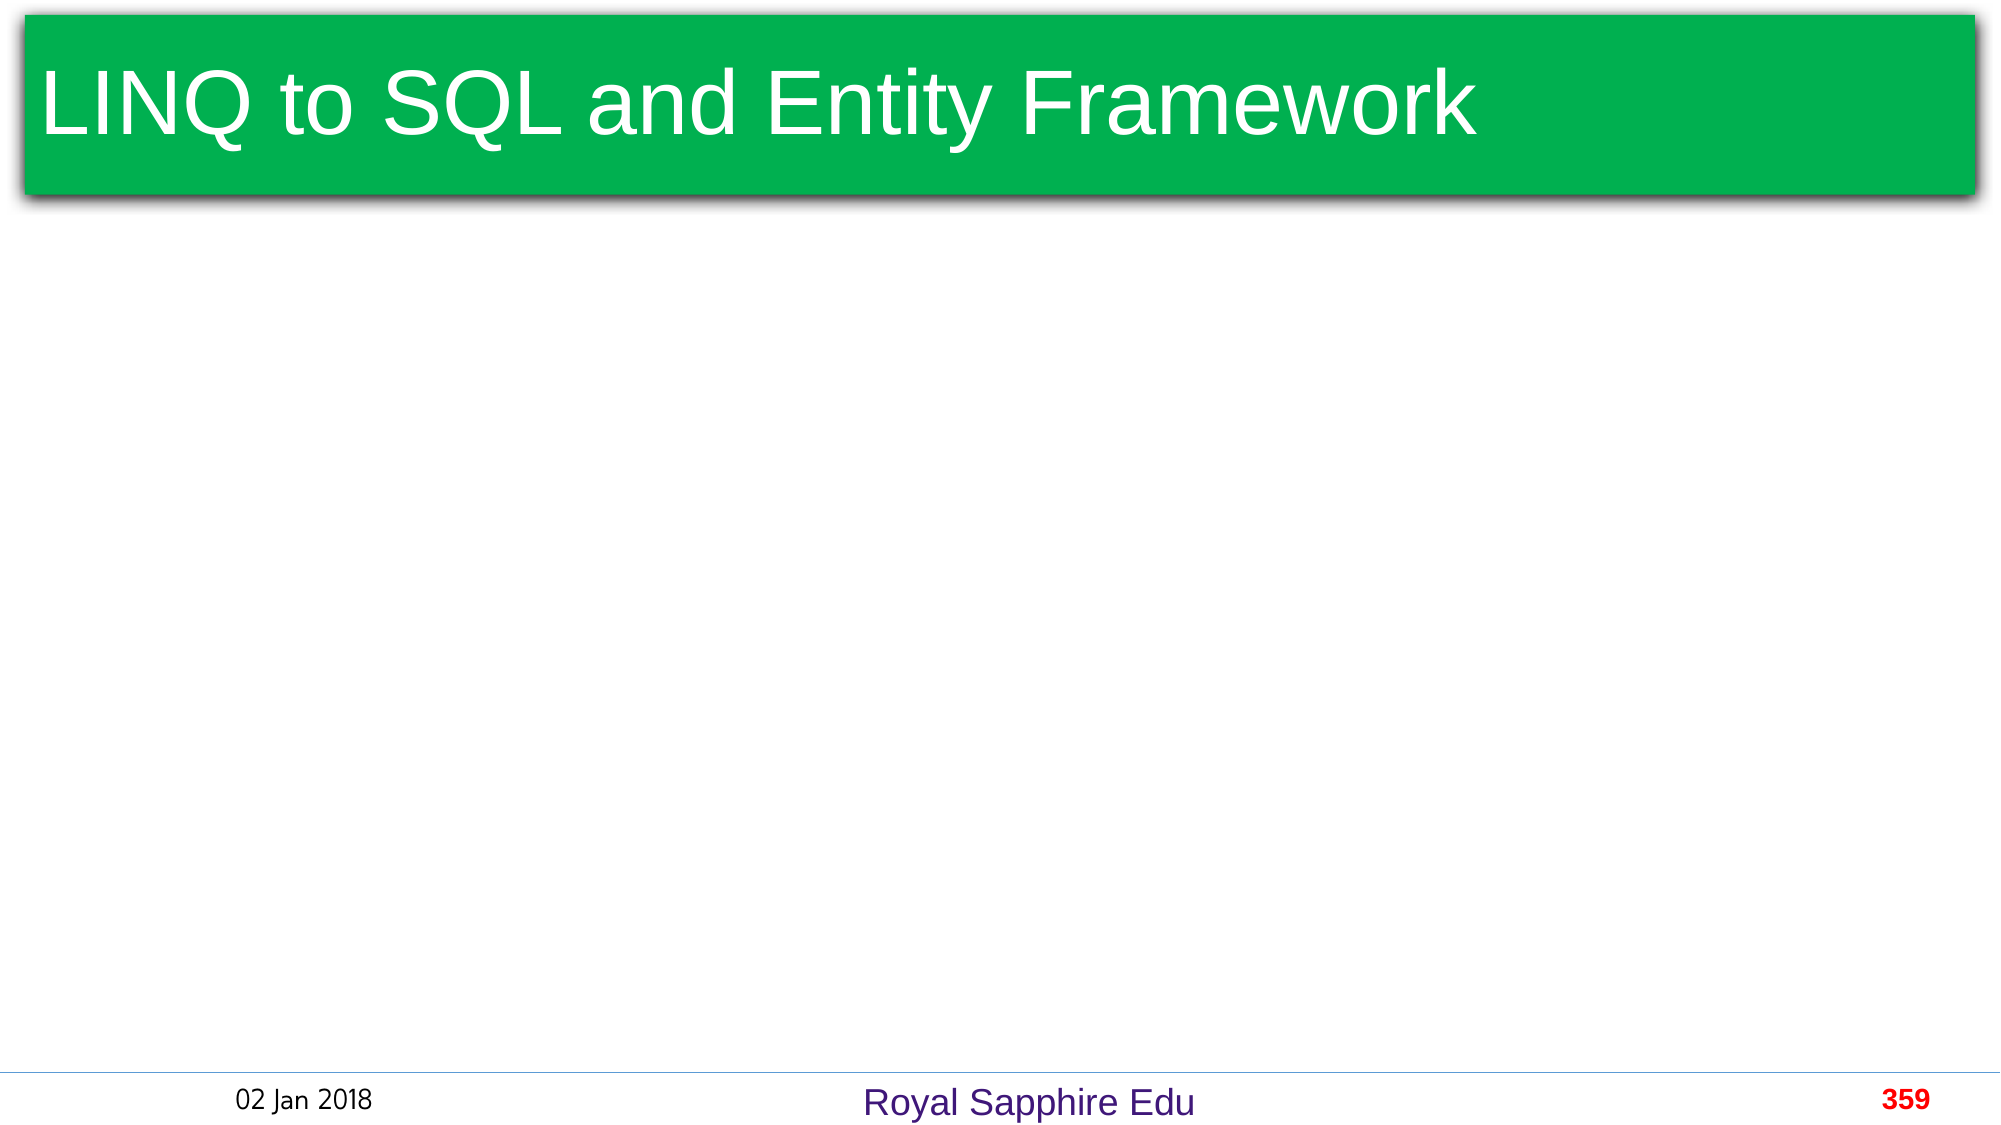

# LINQ to SQL and Entity Framework

02 Jan 2018
359